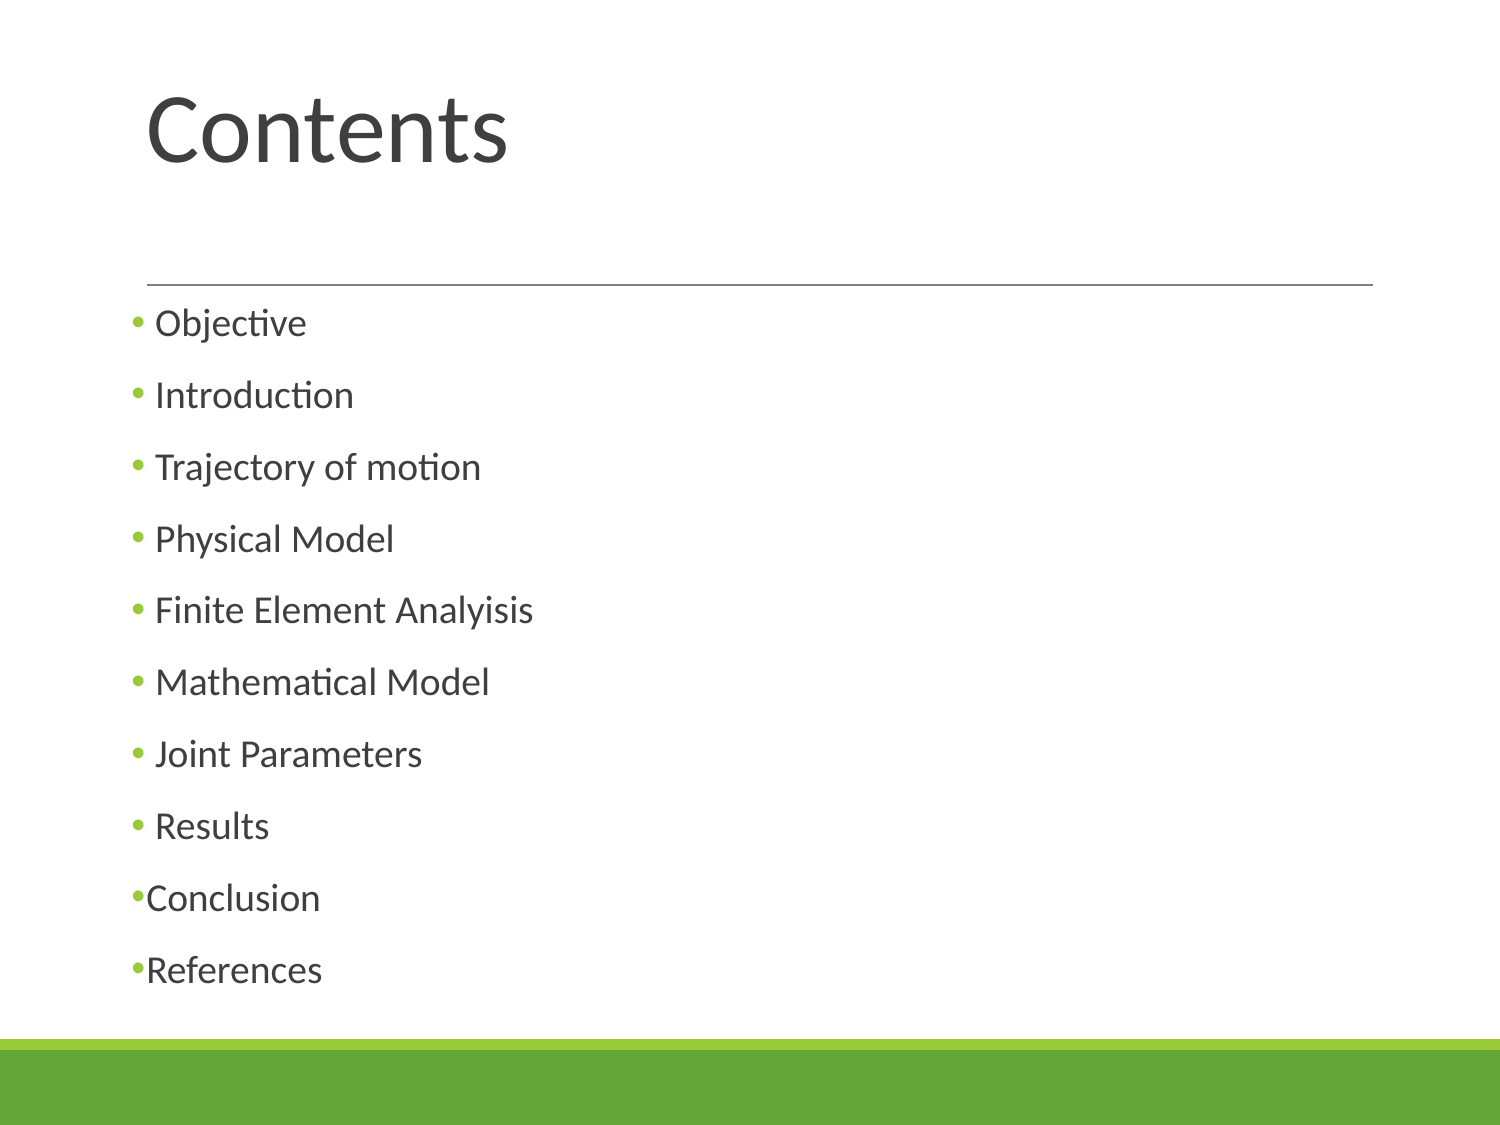

# Contents
 Objective
 Introduction
 Trajectory of motion
 Physical Model
 Finite Element Analyisis
 Mathematical Model
 Joint Parameters
 Results
Conclusion
References